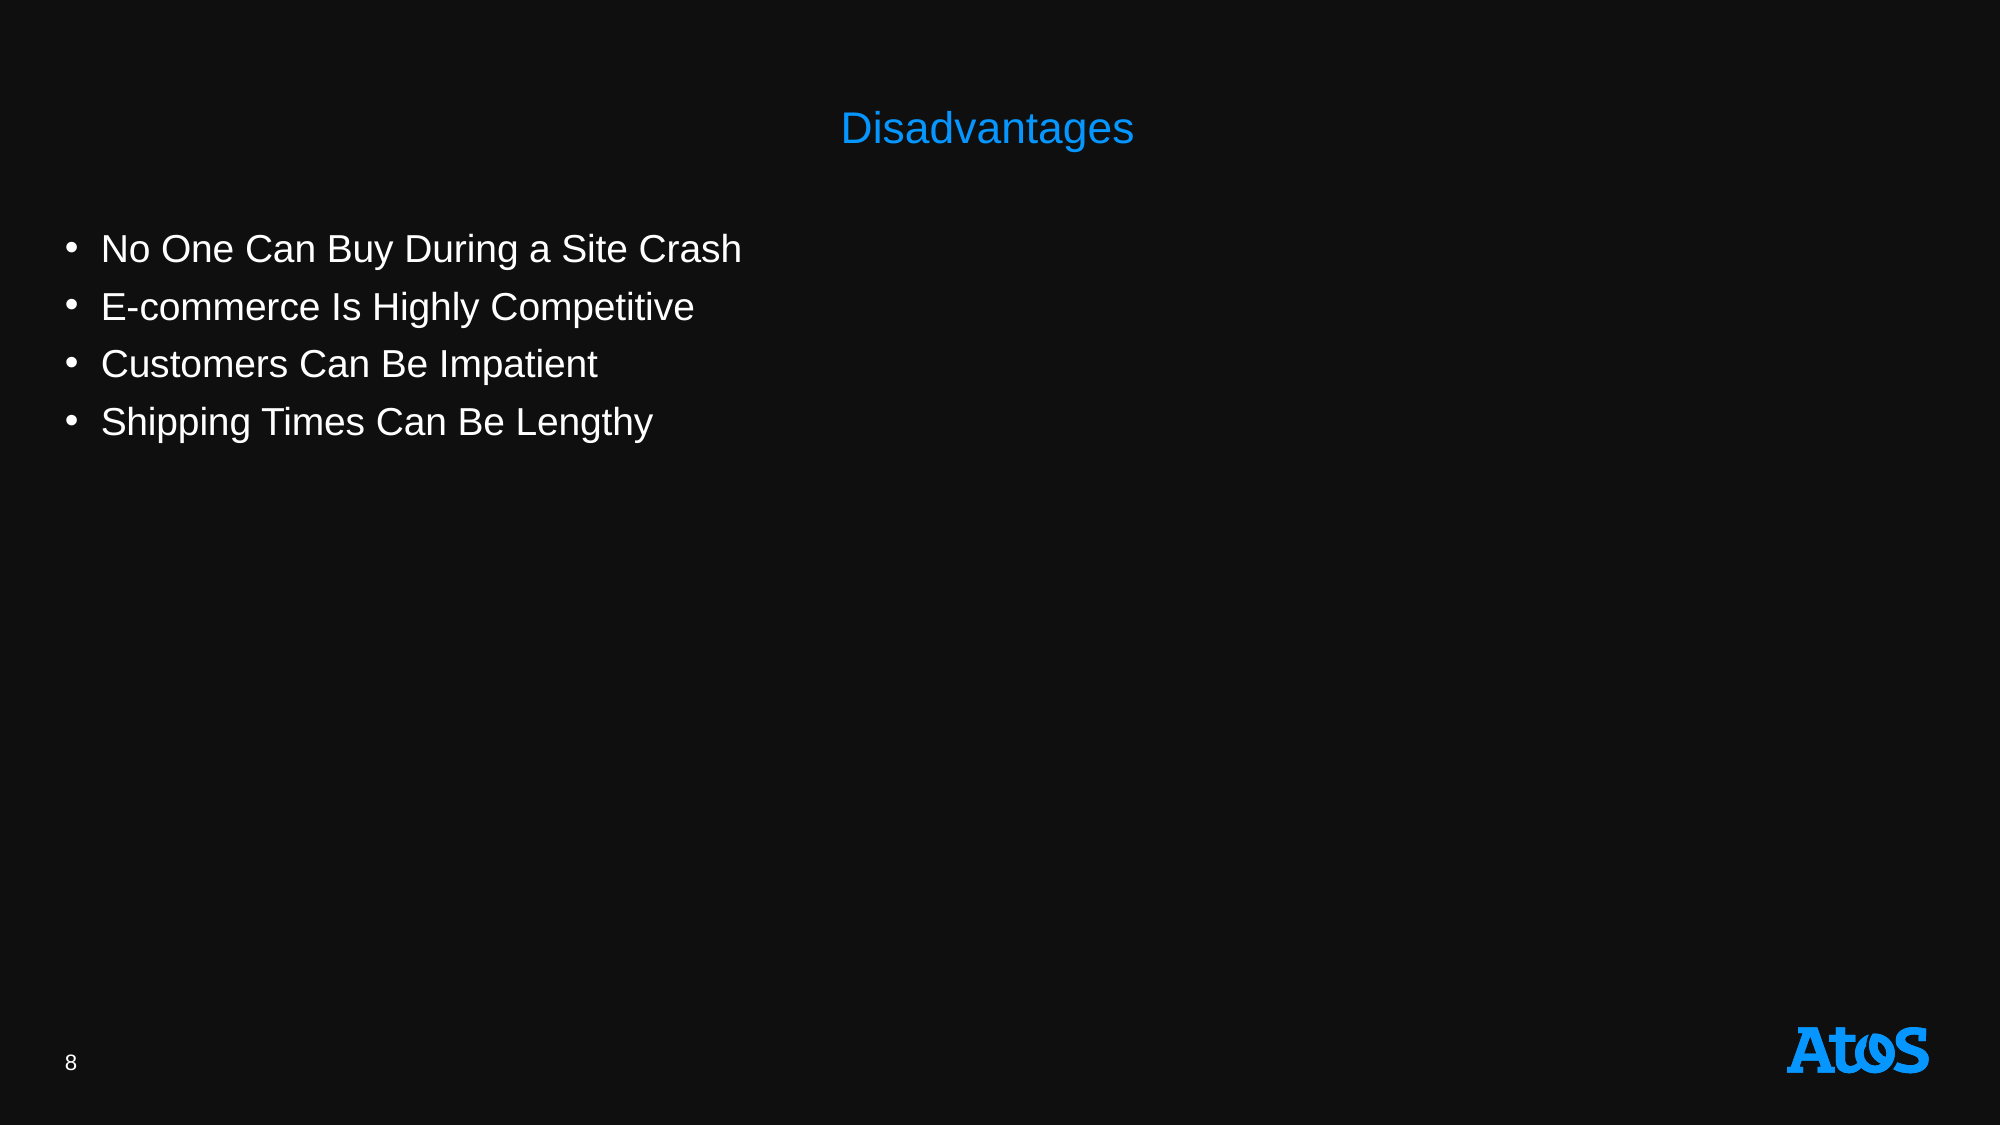

Disadvantages
No One Can Buy During a Site Crash
E-commerce Is Highly Competitive
Customers Can Be Impatient
Shipping Times Can Be Lengthy
8